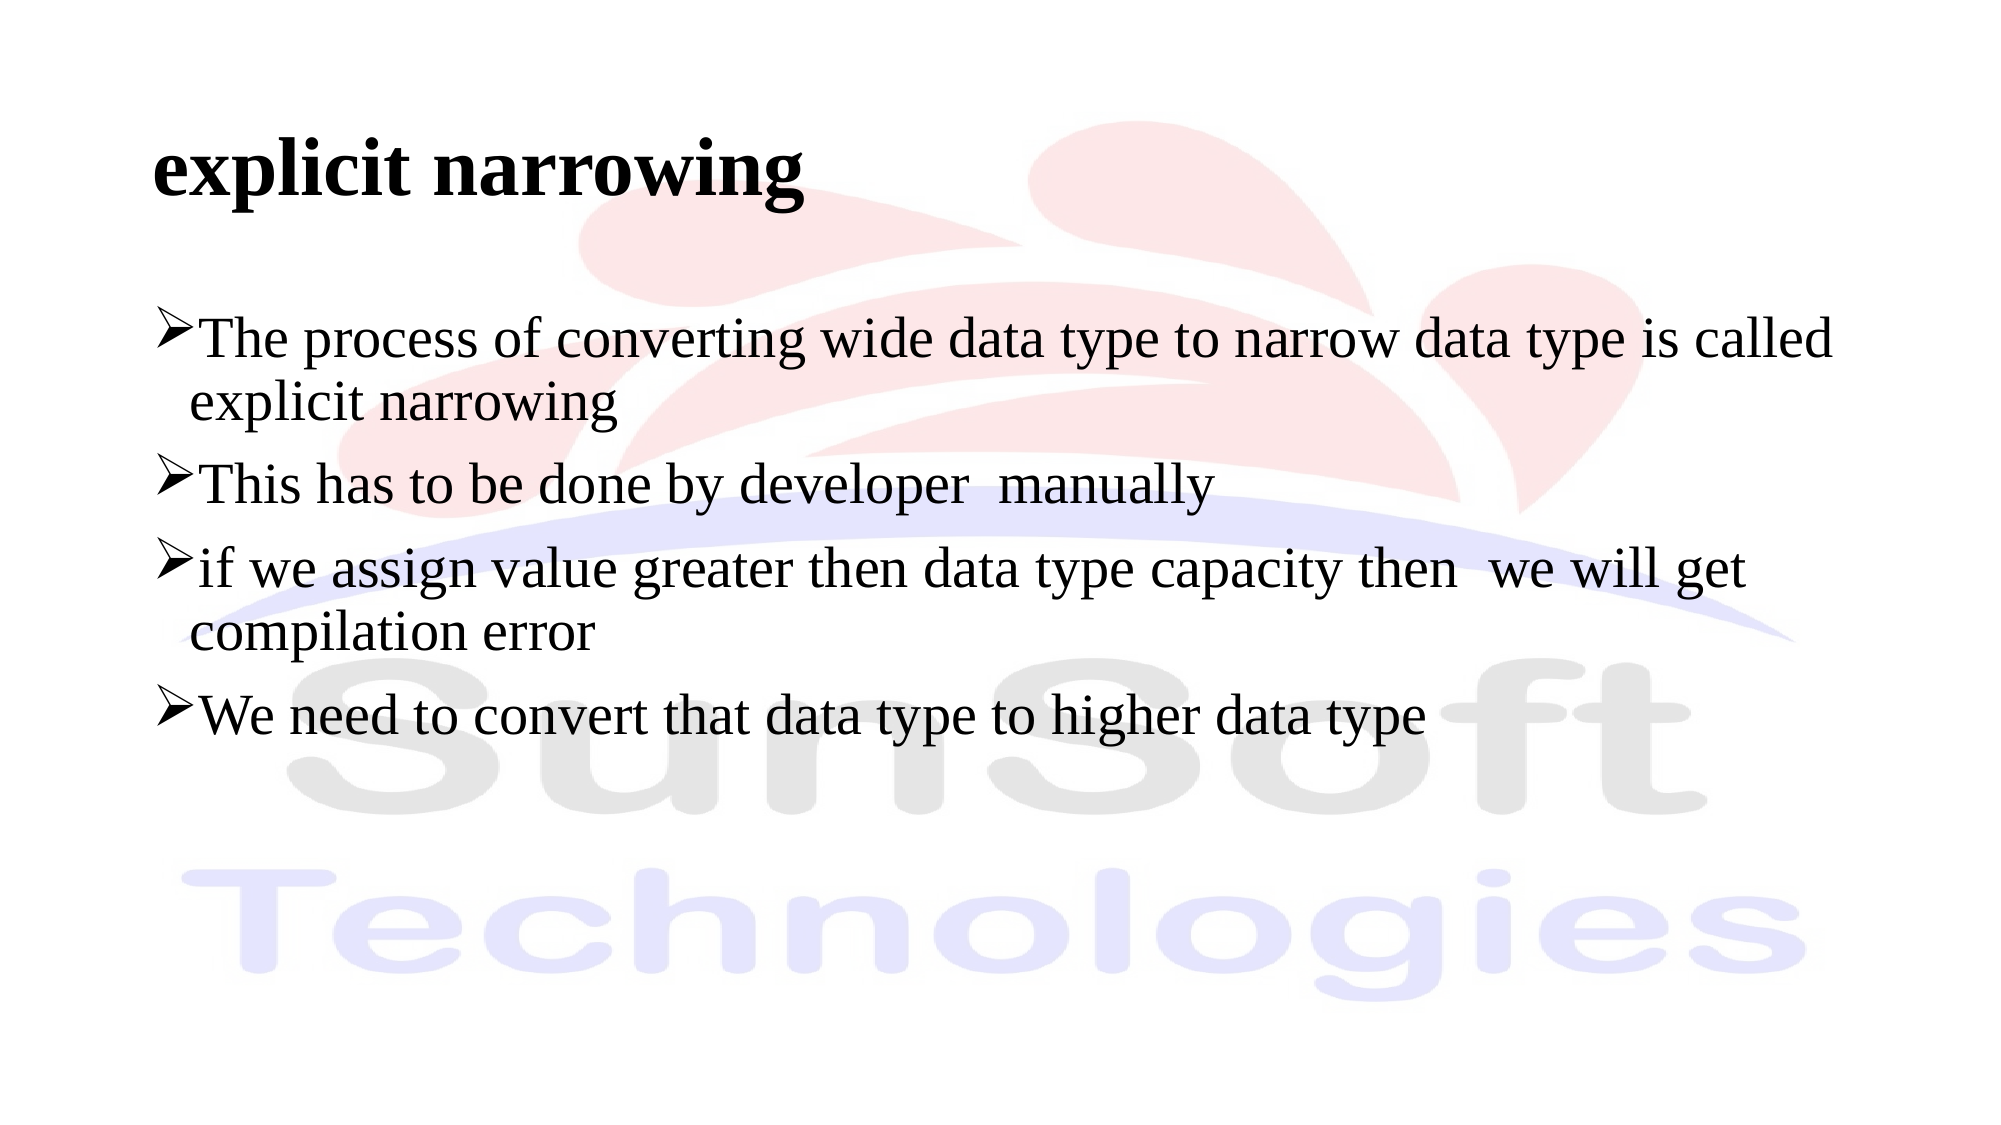

# explicit narrowing
The process of converting wide data type to narrow data type is called explicit narrowing
This has to be done by developer  manually
if we assign value greater then data type capacity then  we will get compilation error
We need to convert that data type to higher data type